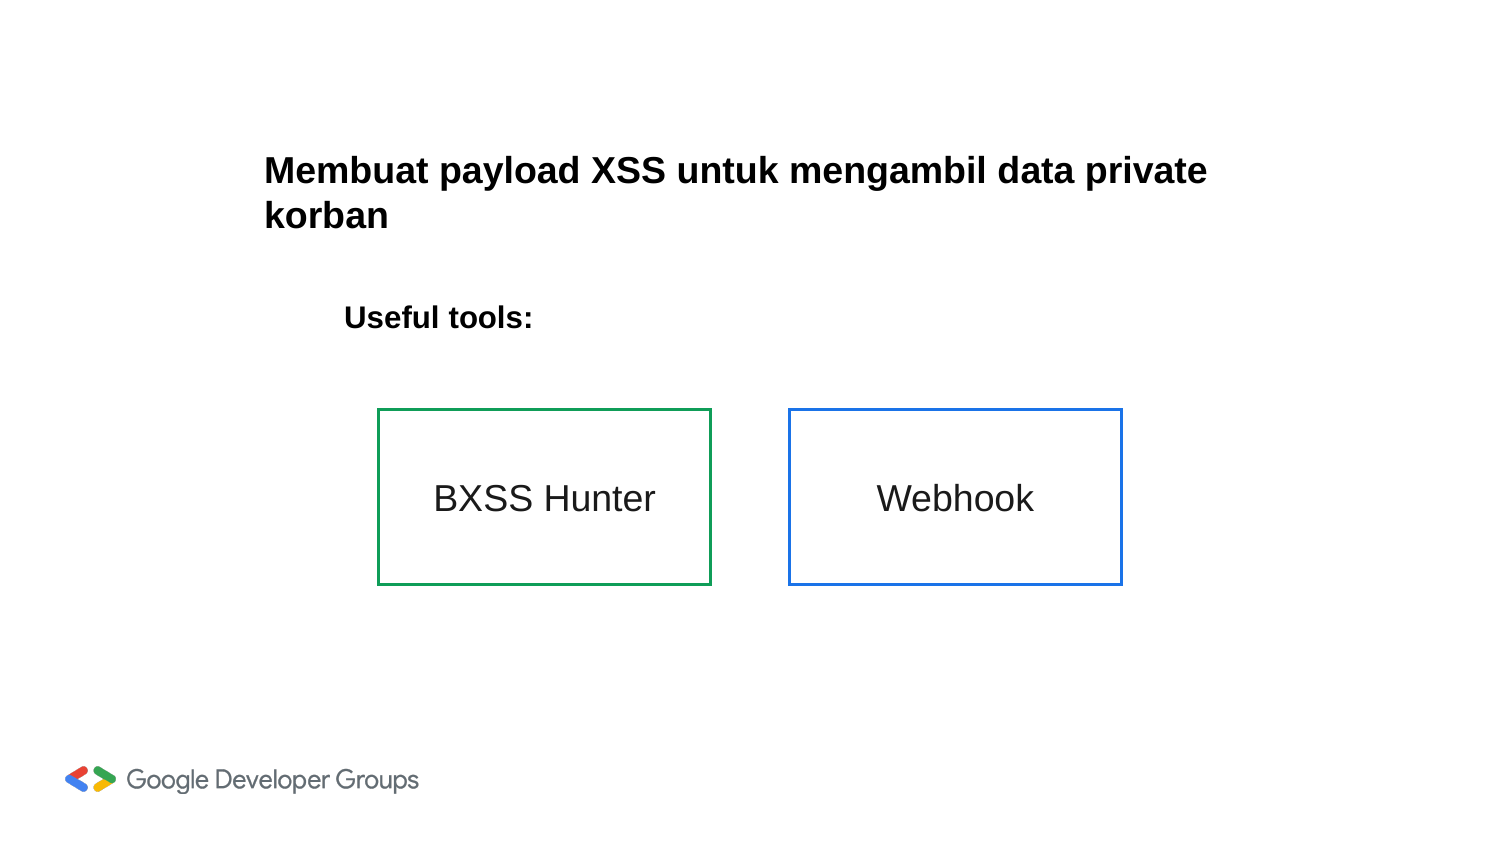

# Membuat payload XSS untuk mengambil data private korban
Useful tools:
Webhook
BXSS Hunter